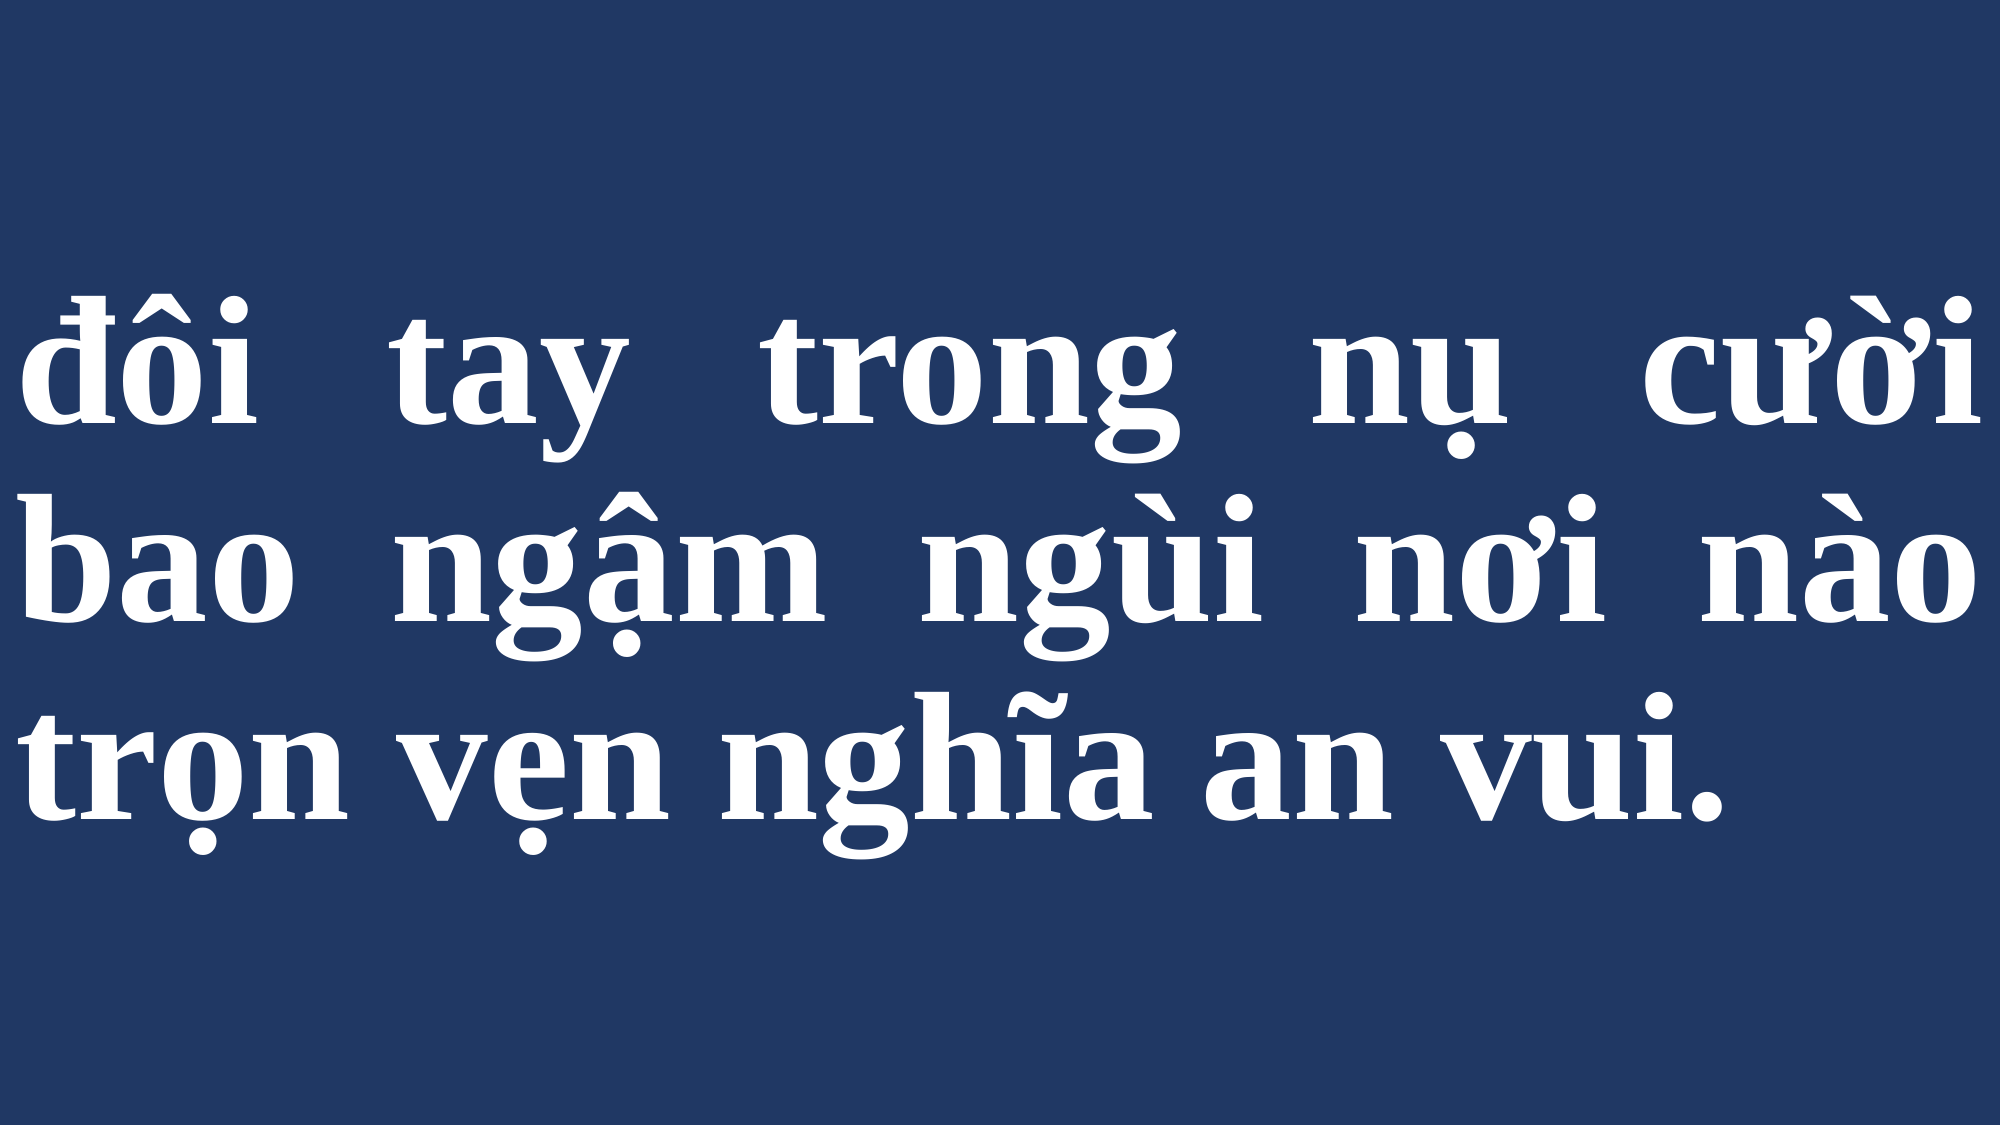

# đôi tay trong nụ cười bao ngậm ngùi nơi nào trọn vẹn nghĩa an vui.